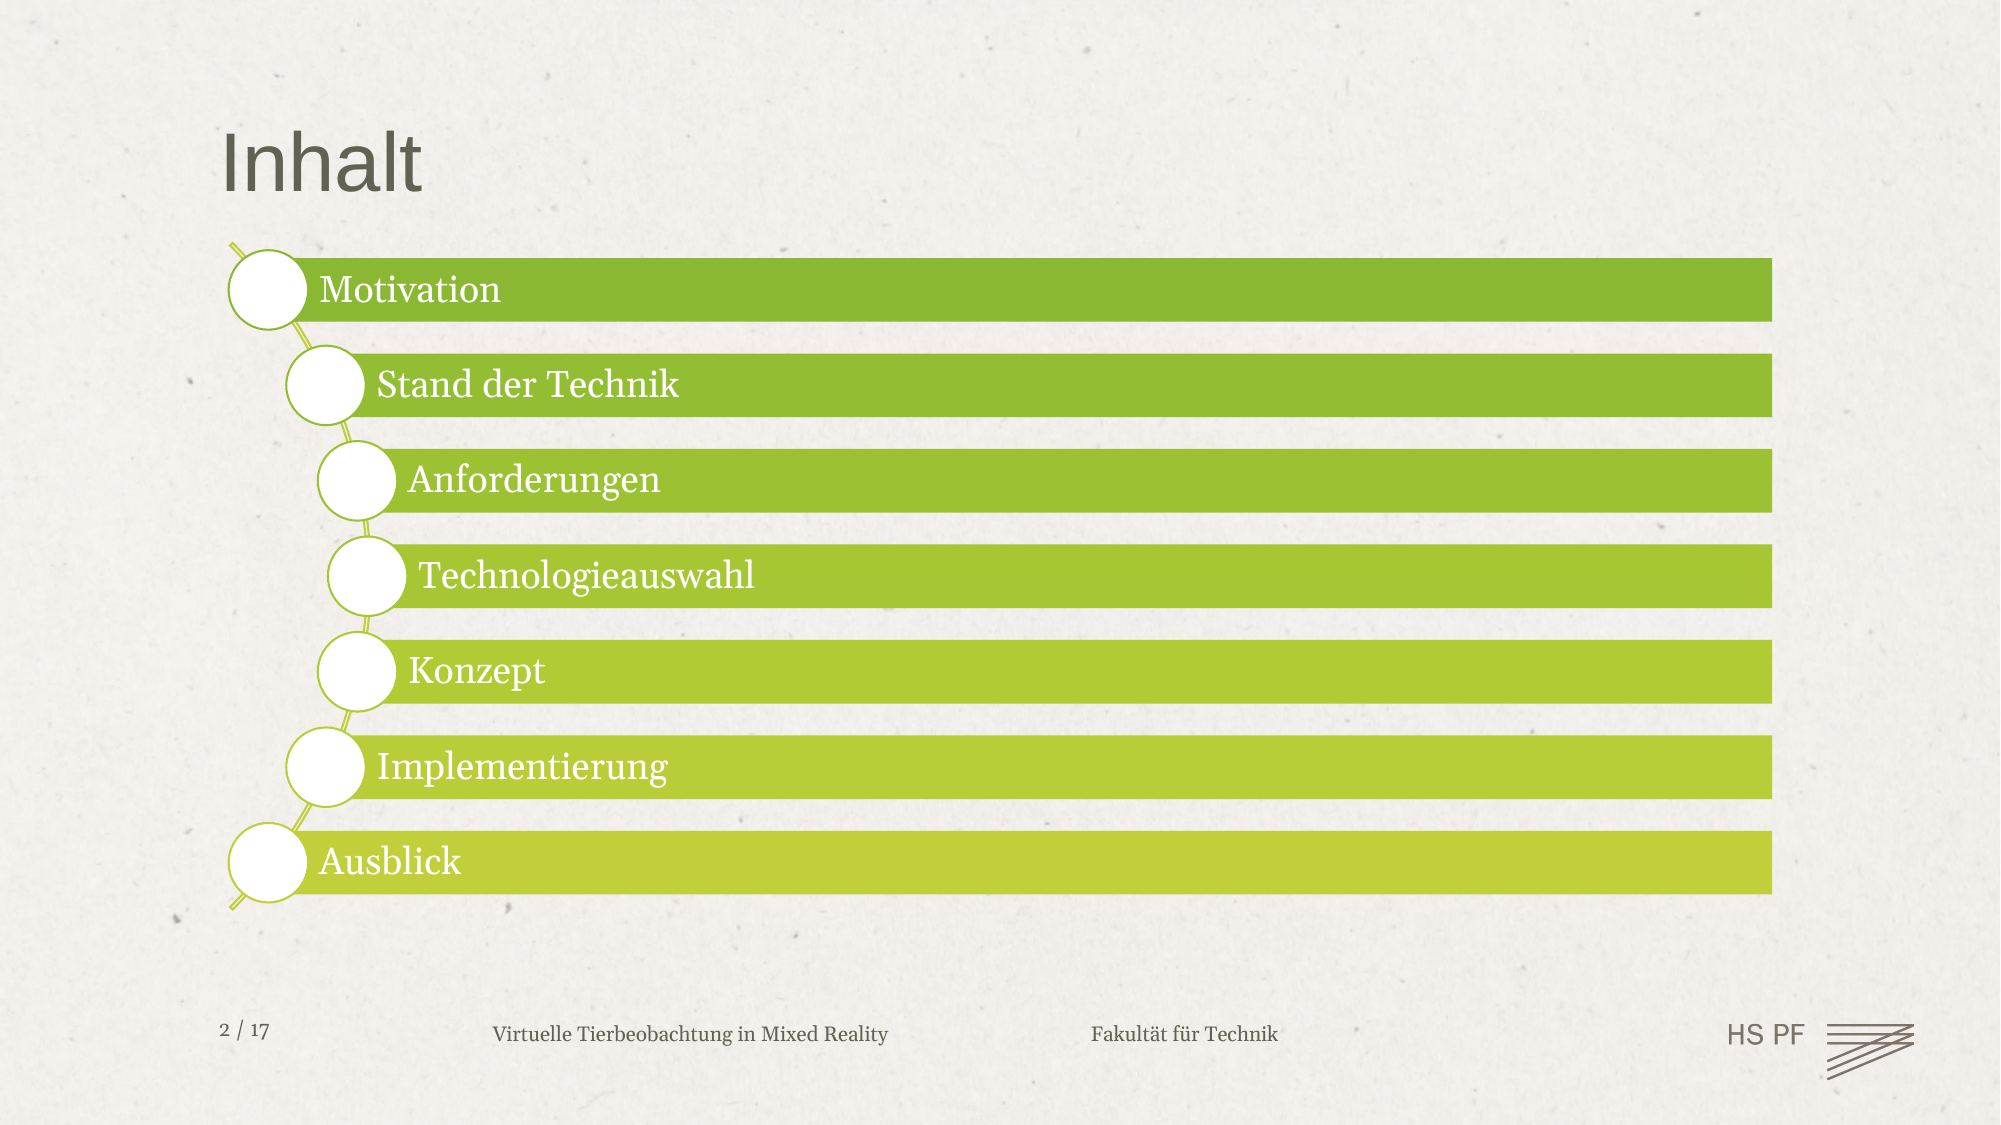

# Inhalt

Motivation

Stand der Technik

Anforderungen

Technologieauswahl

Konzept

Implementierung

Ausblick